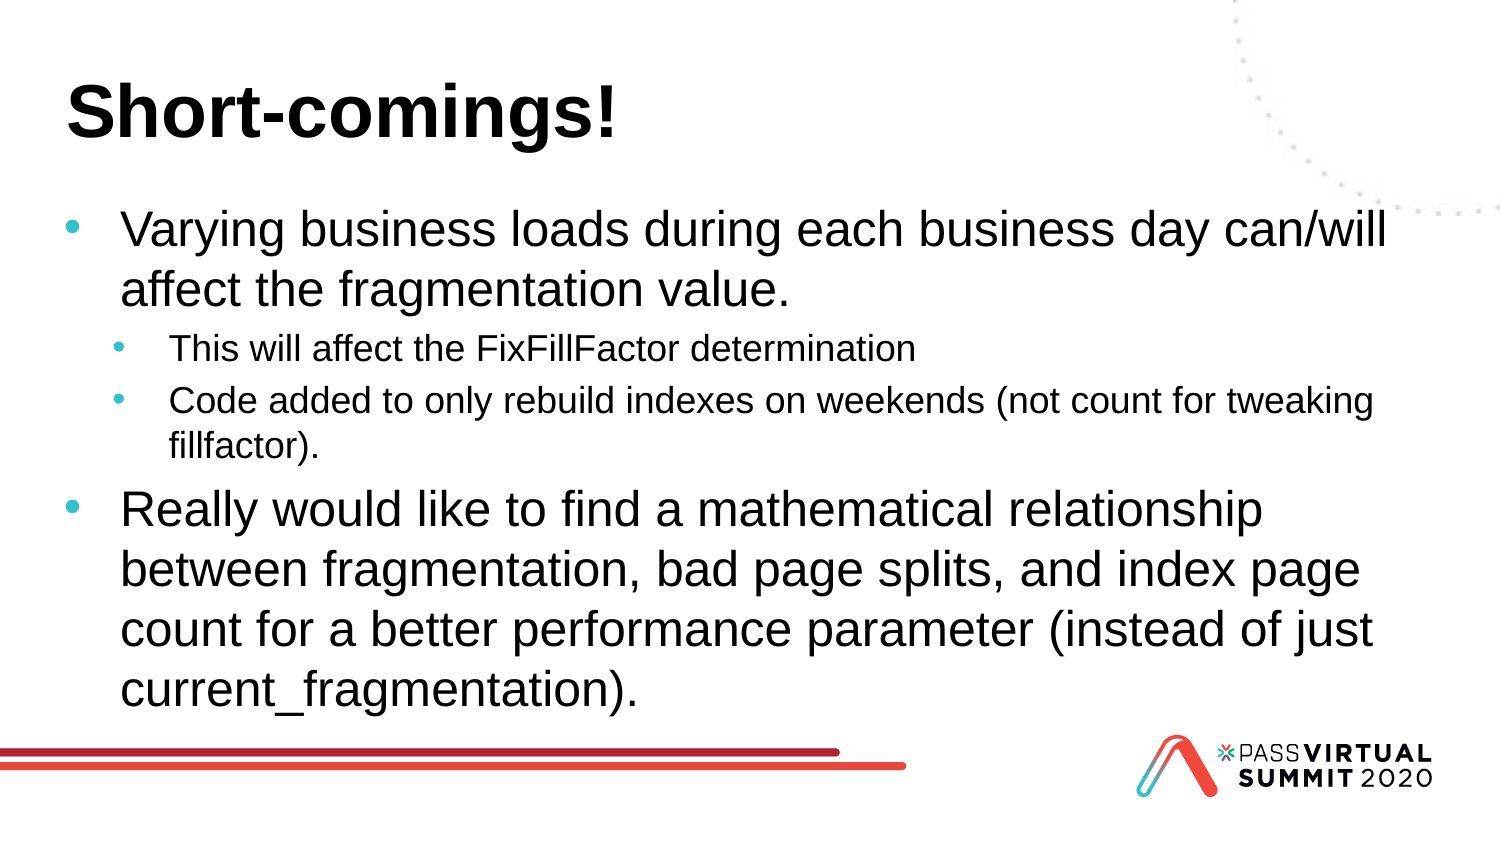

# Short-comings!
Varying business loads during each business day can/will affect the fragmentation value.
This will affect the FixFillFactor determination
Code added to only rebuild indexes on weekends (not count for tweaking fillfactor).
Really would like to find a mathematical relationship between fragmentation, bad page splits, and index page count for a better performance parameter (instead of just current_fragmentation).